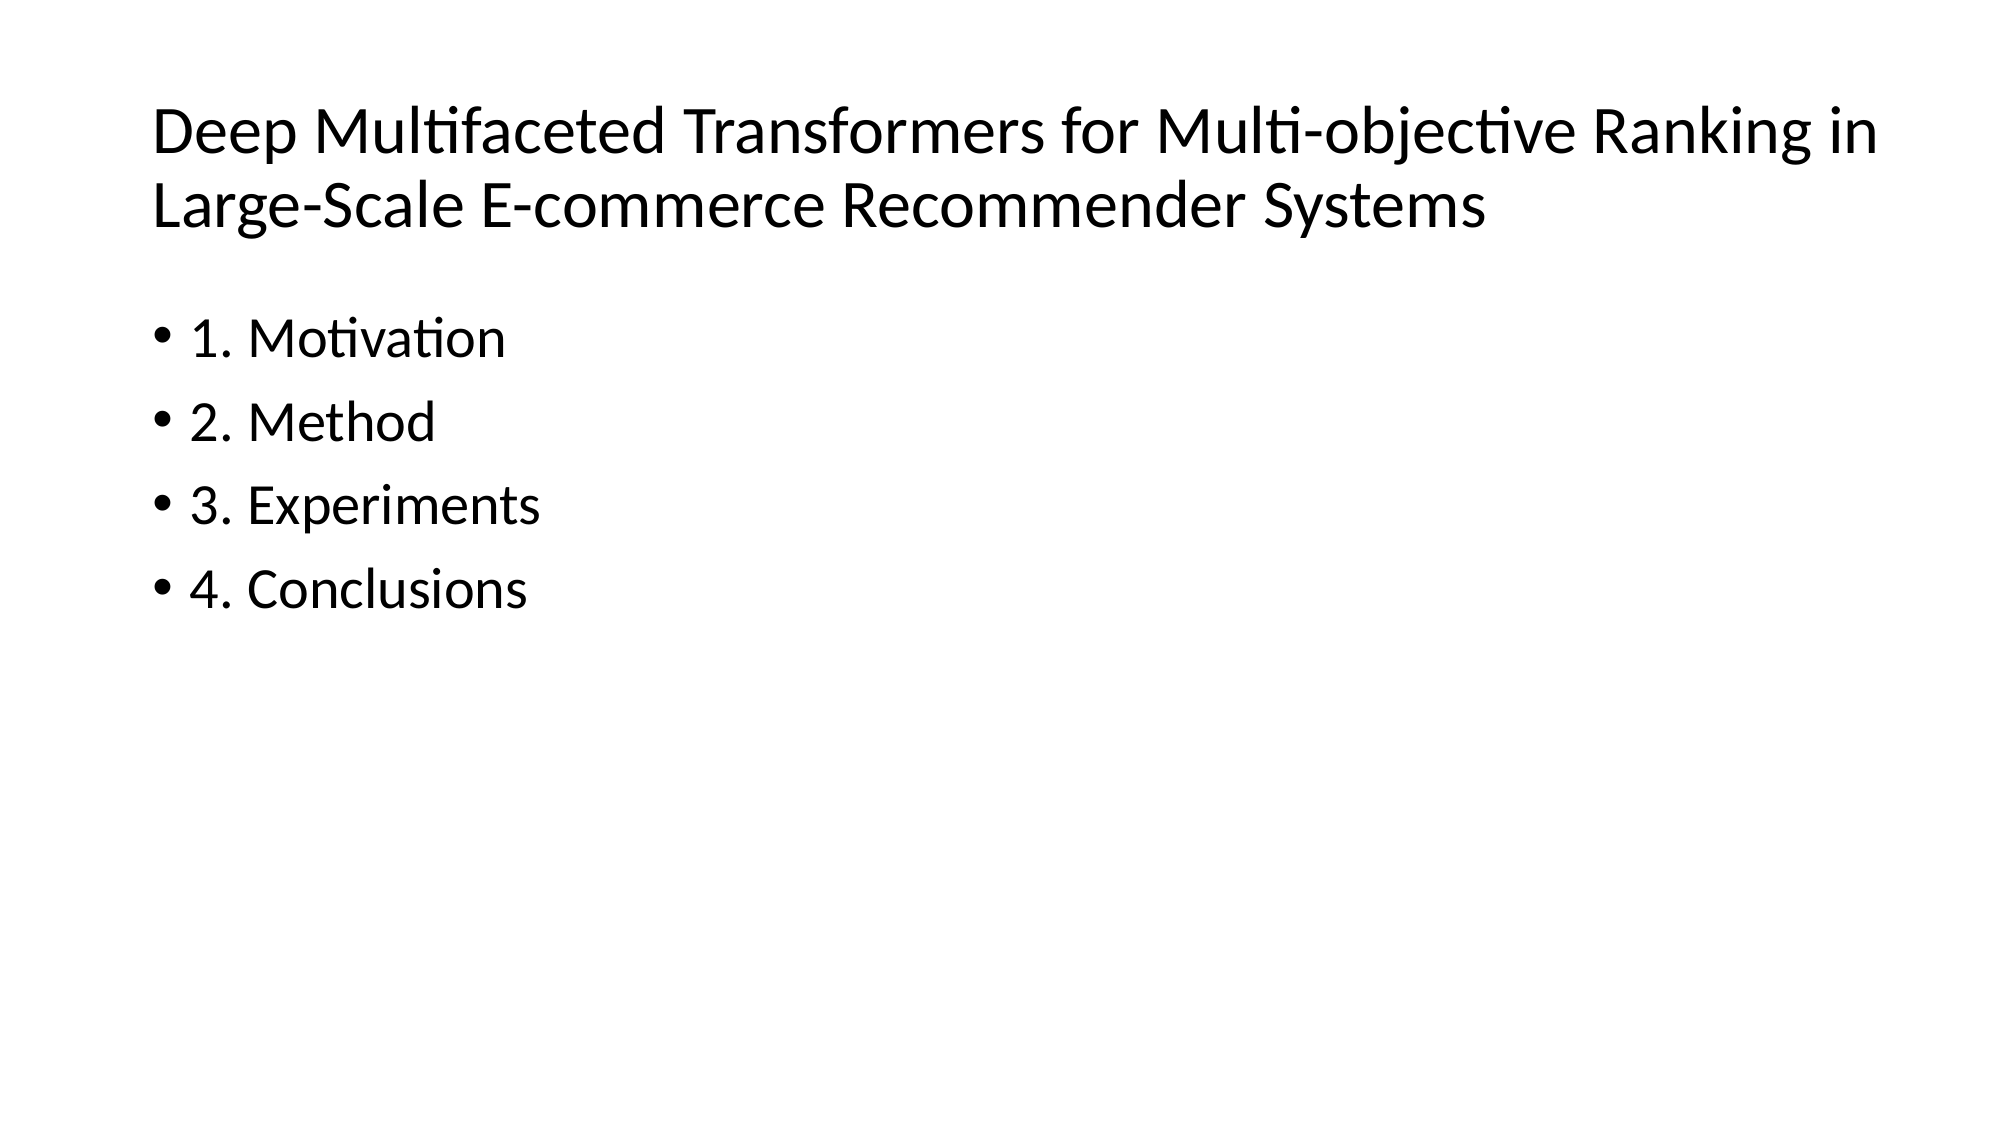

# Deep Multifaceted Transformers for Multi-objective Ranking in Large-Scale E-commerce Recommender Systems
1. Motivation
2. Method
3. Experiments
4. Conclusions